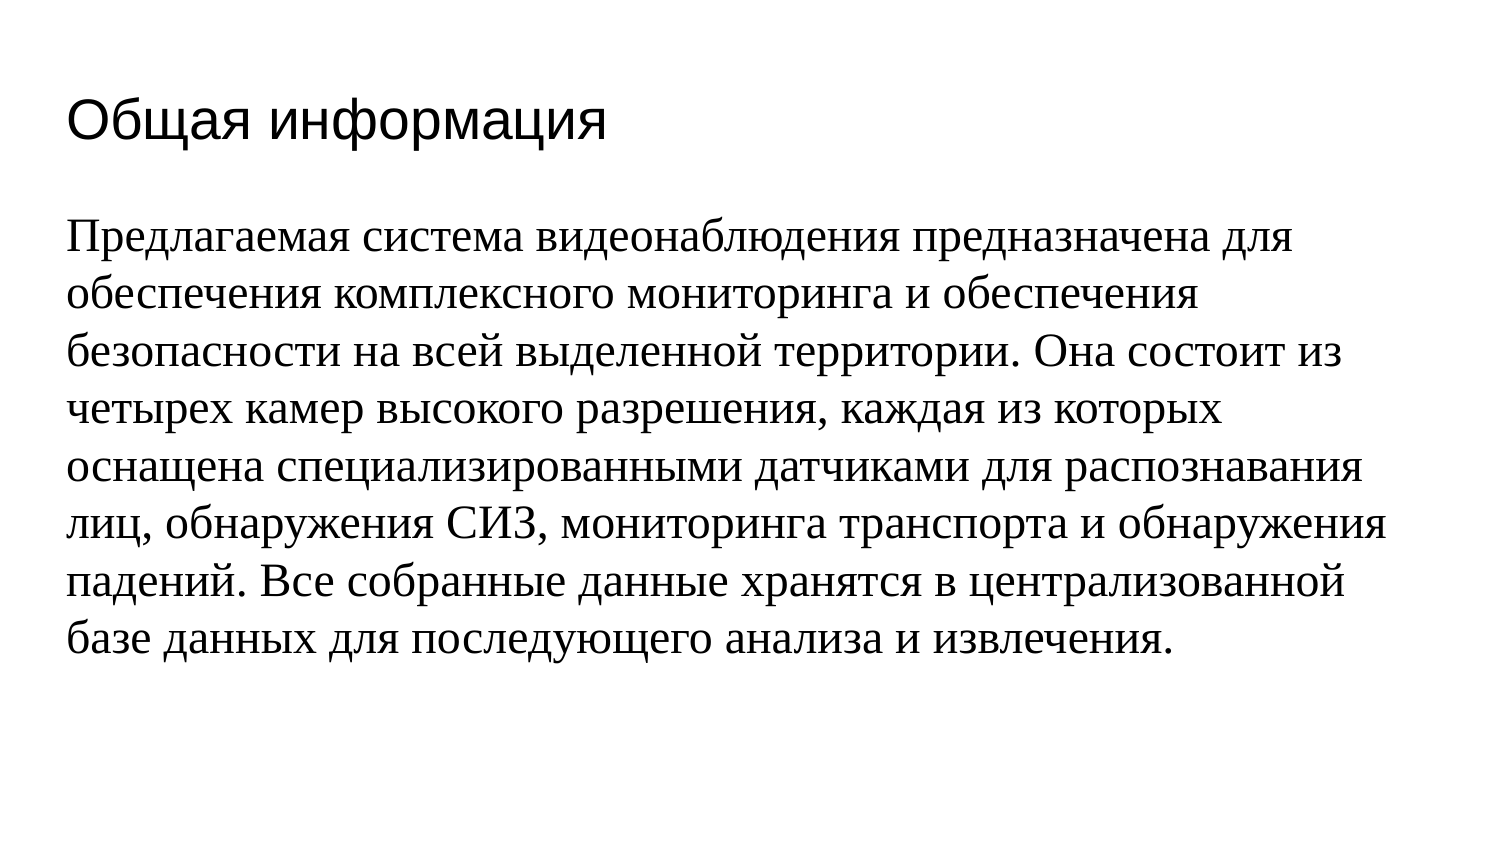

# Общая информация
Предлагаемая система видеонаблюдения предназначена для обеспечения комплексного мониторинга и обеспечения безопасности на всей выделенной территории. Она состоит из четырех камер высокого разрешения, каждая из которых оснащена специализированными датчиками для распознавания лиц, обнаружения СИЗ, мониторинга транспорта и обнаружения падений. Все собранные данные хранятся в централизованной базе данных для последующего анализа и извлечения.